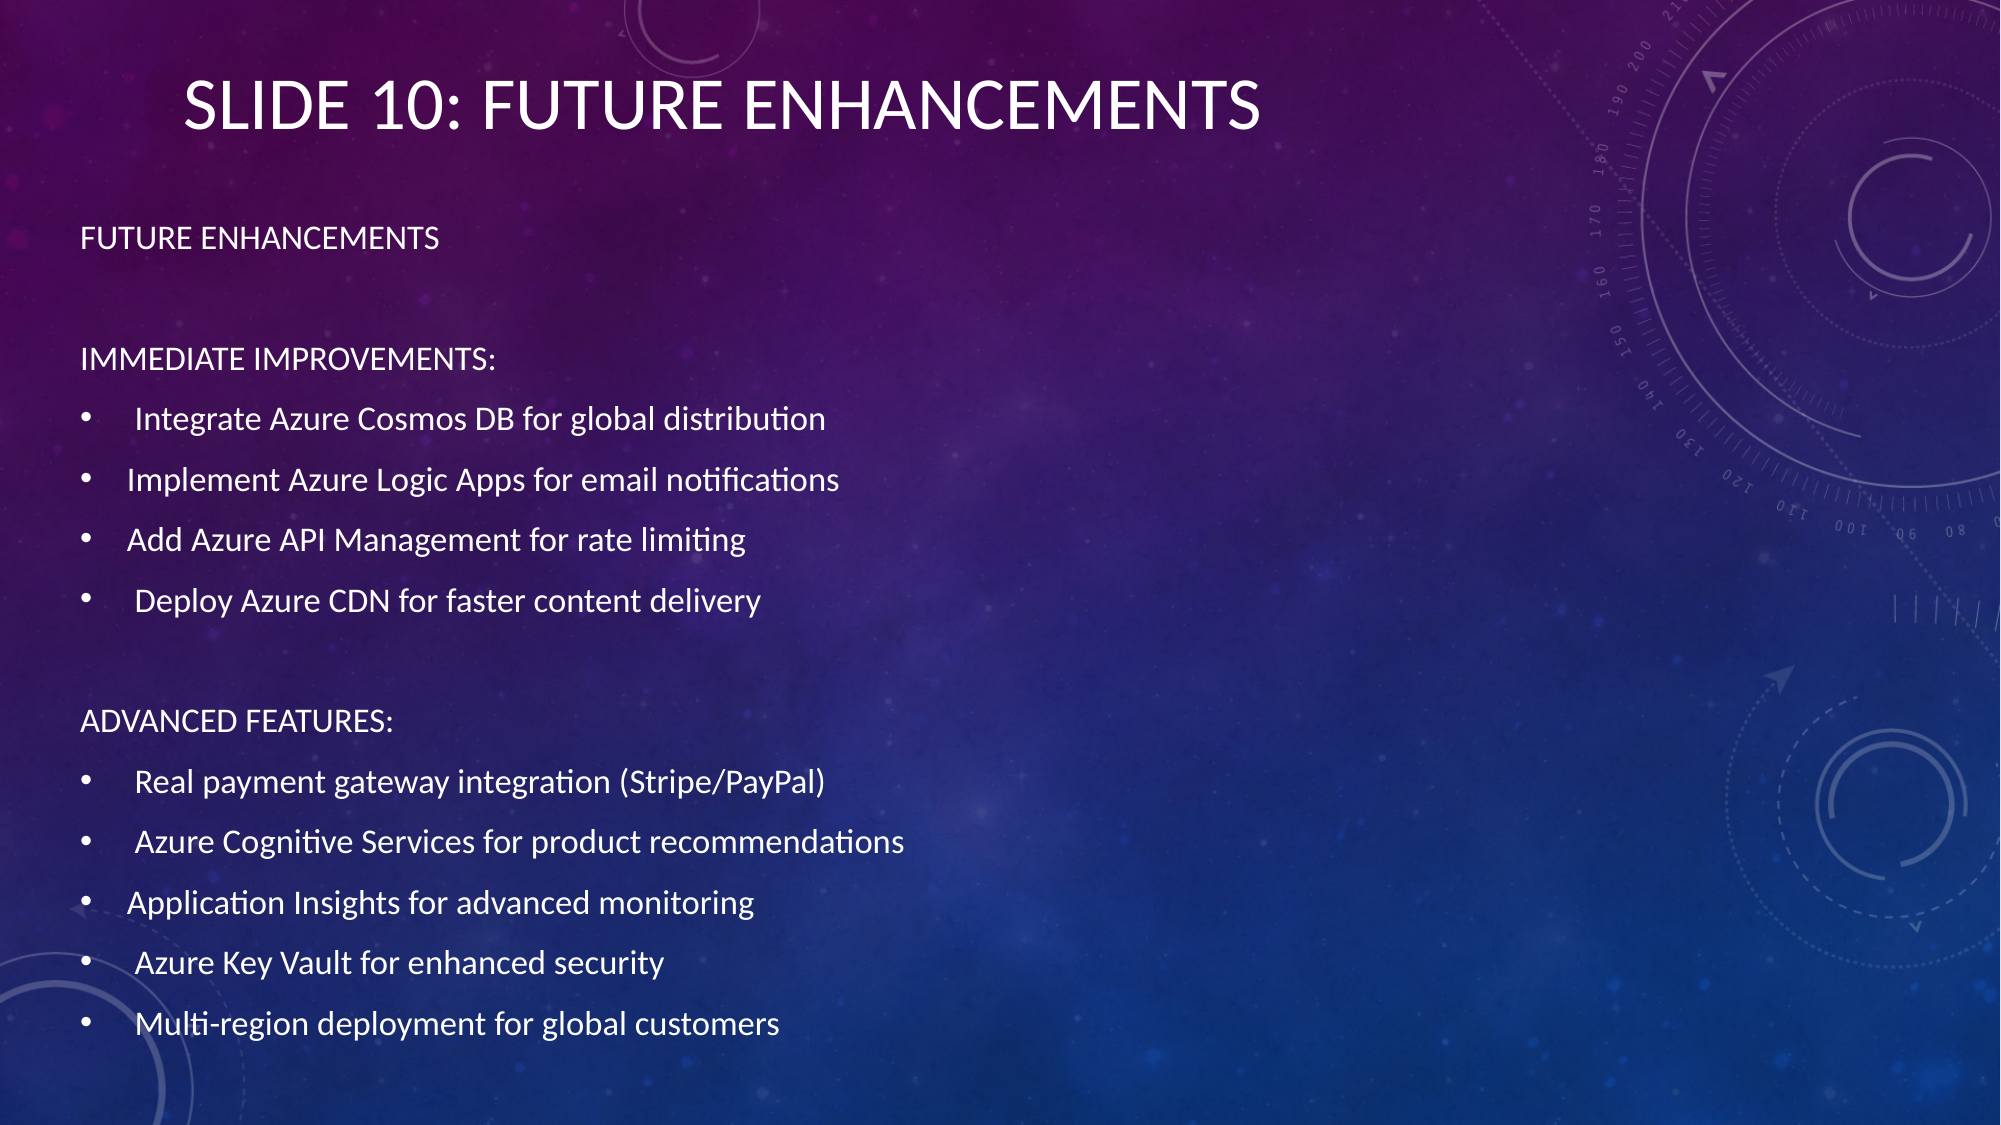

# SLIDE 10: FUTURE ENHANCEMENTS
FUTURE ENHANCEMENTS

IMMEDIATE IMPROVEMENTS:
 Integrate Azure Cosmos DB for global distribution
Implement Azure Logic Apps for email notifications
Add Azure API Management for rate limiting
 Deploy Azure CDN for faster content delivery

ADVANCED FEATURES:
 Real payment gateway integration (Stripe/PayPal)
 Azure Cognitive Services for product recommendations
Application Insights for advanced monitoring
 Azure Key Vault for enhanced security
 Multi-region deployment for global customers